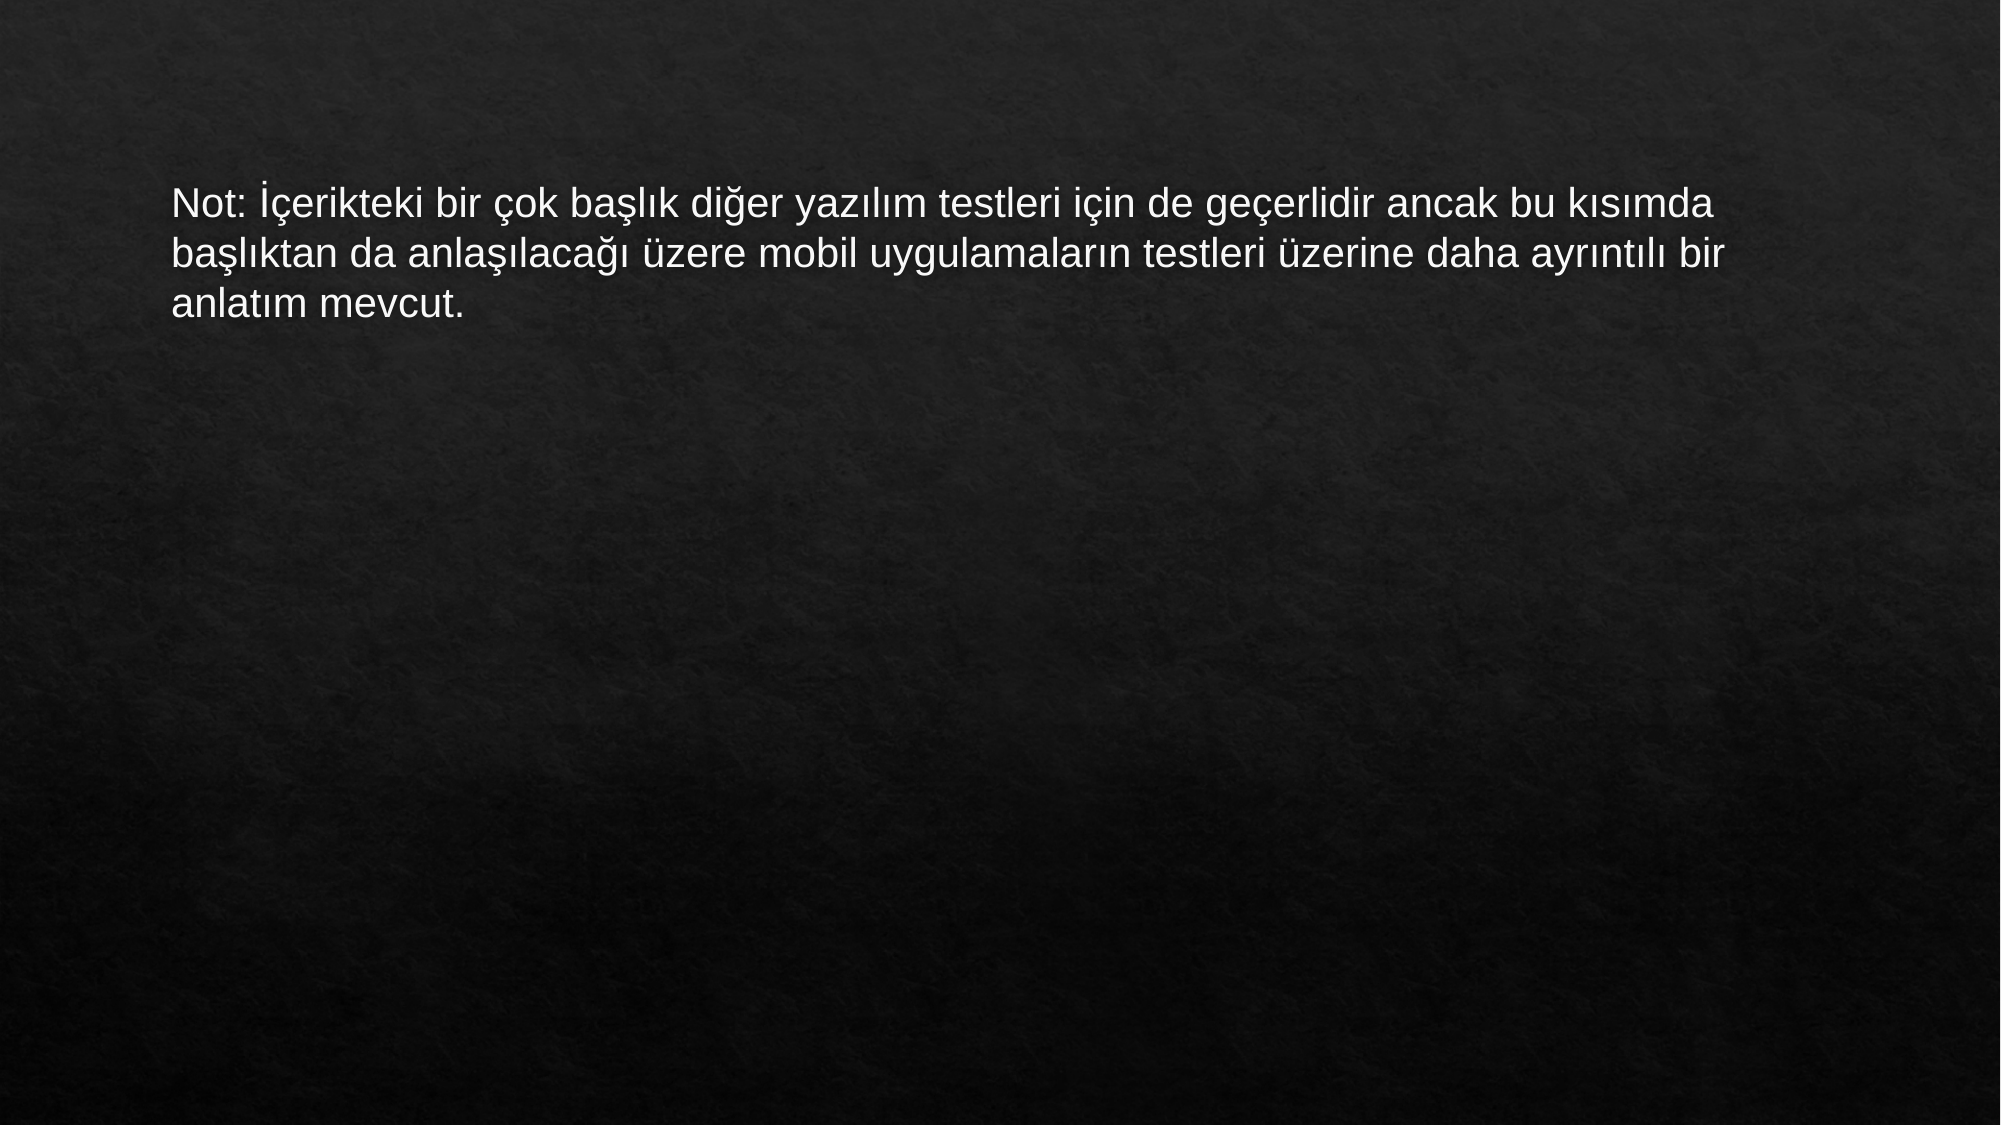

Not: İçerikteki bir çok başlık diğer yazılım testleri için de geçerlidir ancak bu kısımda başlıktan da anlaşılacağı üzere mobil uygulamaların testleri üzerine daha ayrıntılı bir anlatım mevcut.